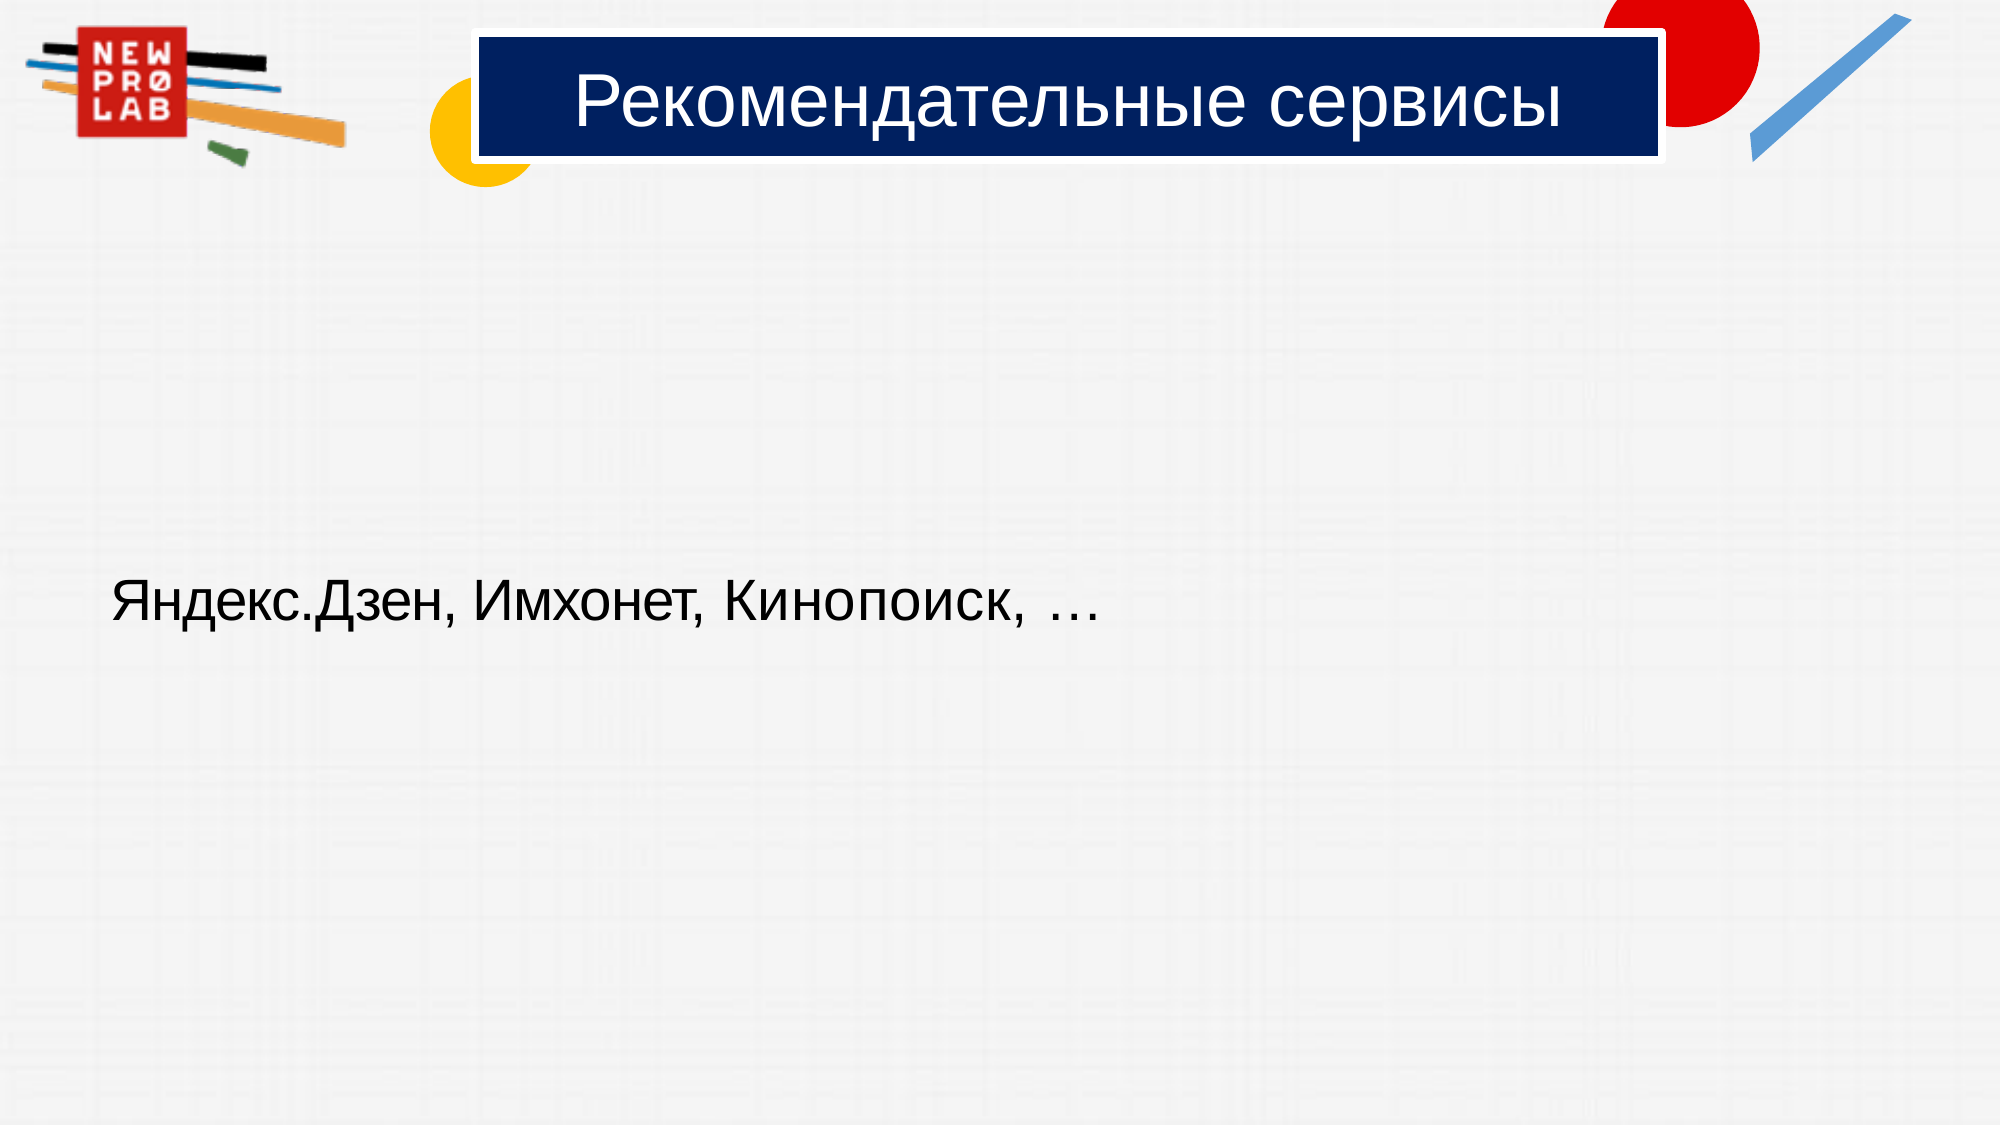

# Рекомендательные сервисы
Яндекс.Дзен, Имхонет, Кинопоиск, …